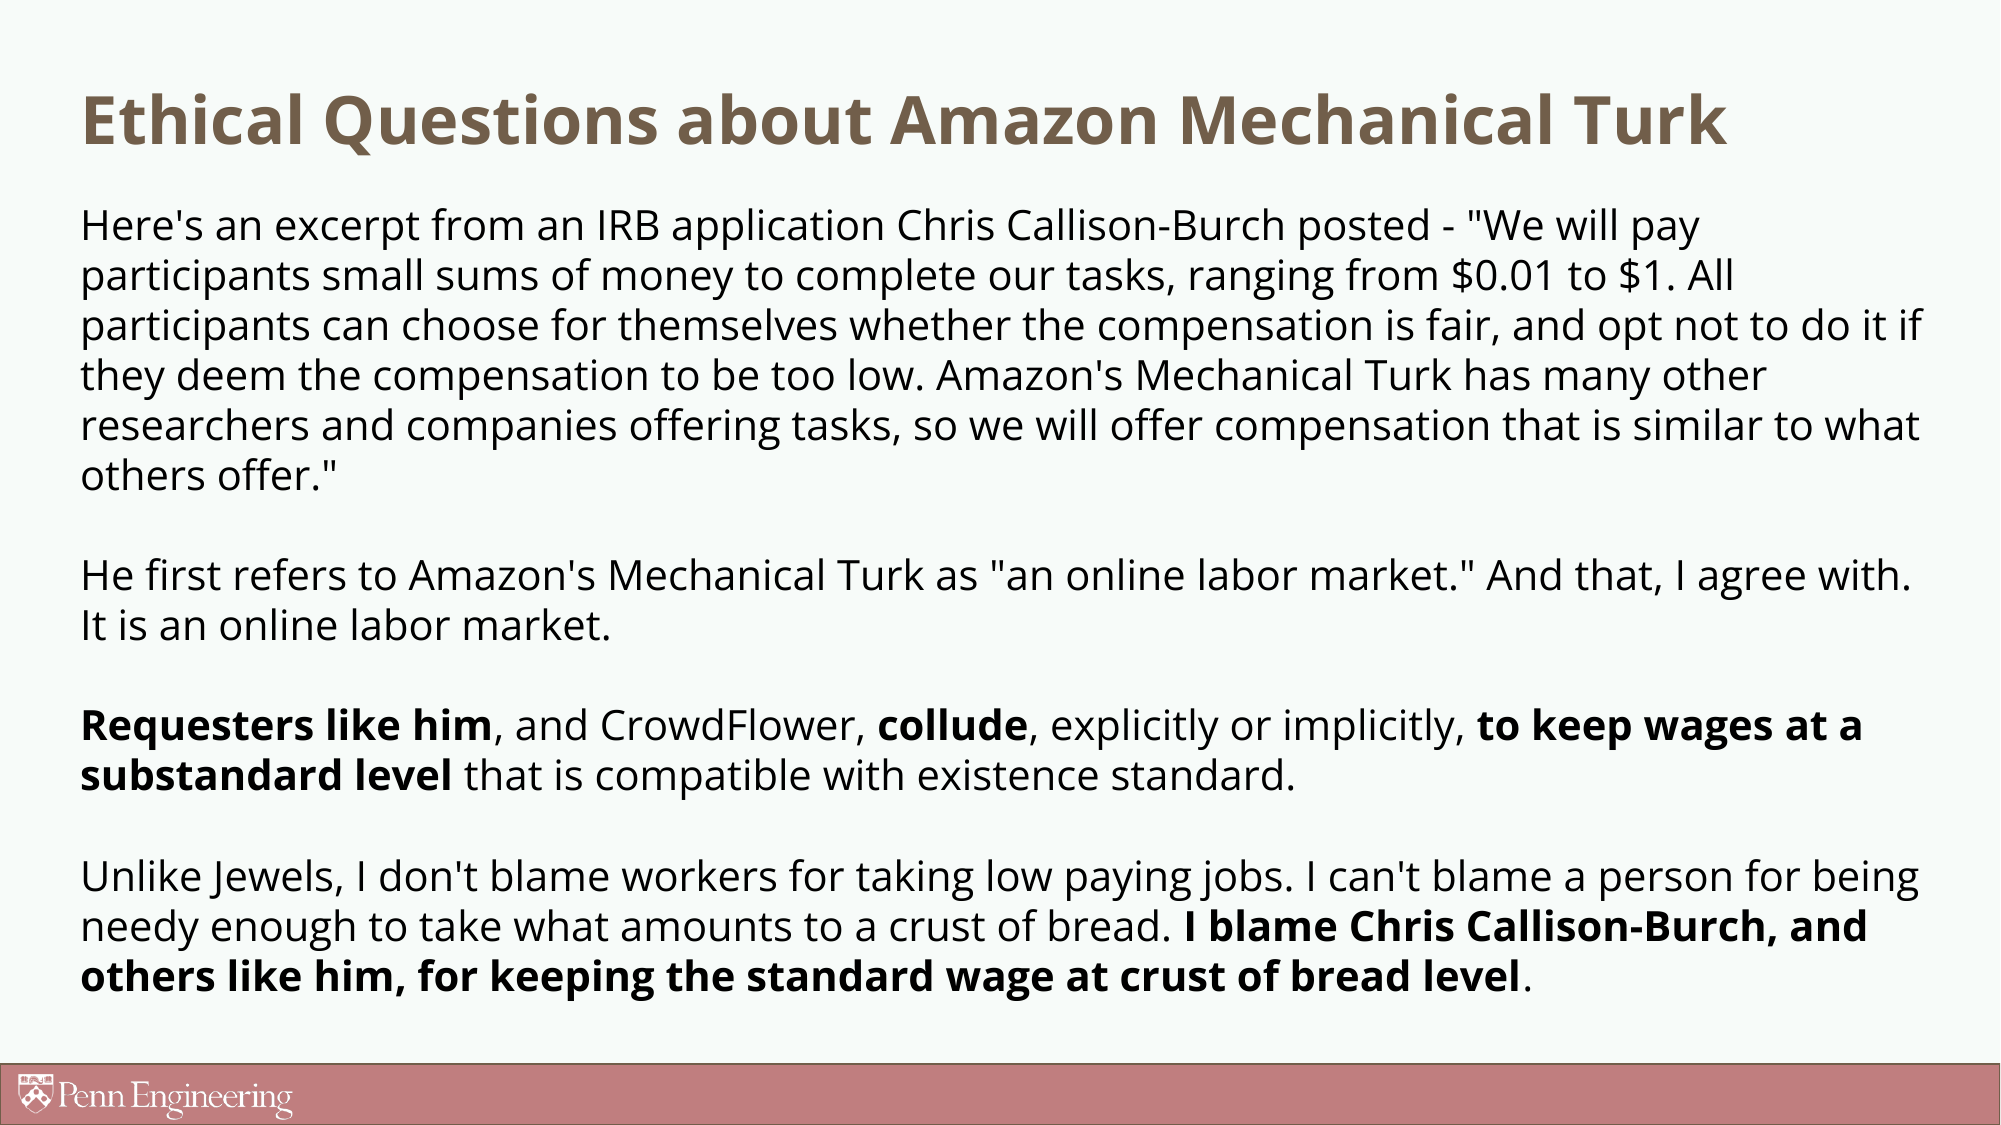

# Ethical Questions about Amazon Mechanical Turk
Here's an excerpt from an IRB application Chris Callison-Burch posted - "We will pay participants small sums of money to complete our tasks, ranging from $0.01 to $1. All participants can choose for themselves whether the compensation is fair, and opt not to do it if they deem the compensation to be too low. Amazon's Mechanical Turk has many other researchers and companies offering tasks, so we will offer compensation that is similar to what others offer."

He first refers to Amazon's Mechanical Turk as "an online labor market." And that, I agree with. It is an online labor market.
Requesters like him, and CrowdFlower, collude, explicitly or implicitly, to keep wages at a substandard level that is compatible with existence standard.

Unlike Jewels, I don't blame workers for taking low paying jobs. I can't blame a person for being needy enough to take what amounts to a crust of bread. I blame Chris Callison-Burch, and others like him, for keeping the standard wage at crust of bread level.